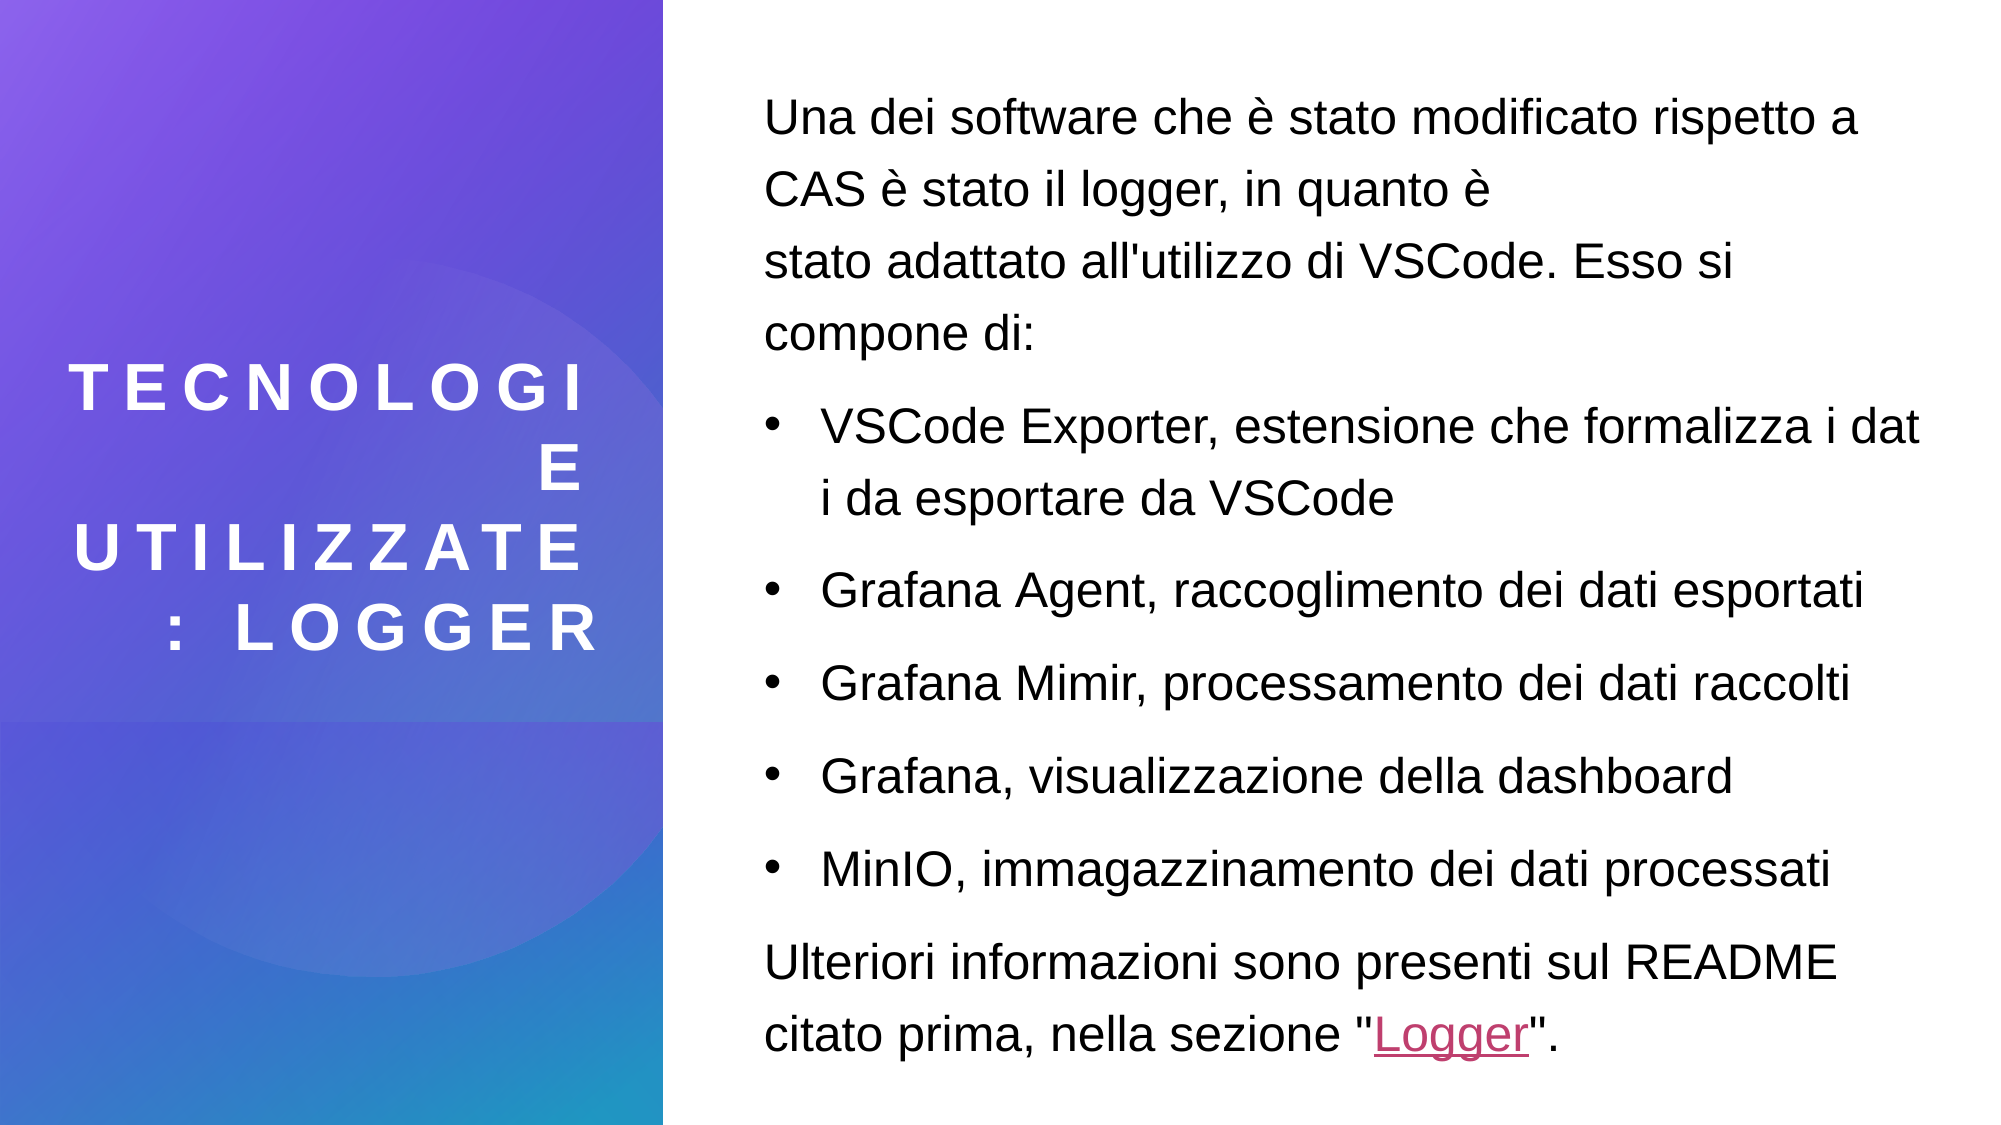

Una dei software che è stato modificato rispetto a CAS è stato il logger, in quanto è stato adattato all'utilizzo di VSCode. Esso si compone di:
VSCode Exporter, estensione che formalizza i dati da esportare da VSCode
Grafana Agent, raccoglimento dei dati esportati
Grafana Mimir, processamento dei dati raccolti
Grafana, visualizzazione della dashboard
MinIO, immagazzinamento dei dati processati
Ulteriori informazioni sono presenti sul README citato prima, nella sezione "Logger".
# TEcnologie utilizzate: logger